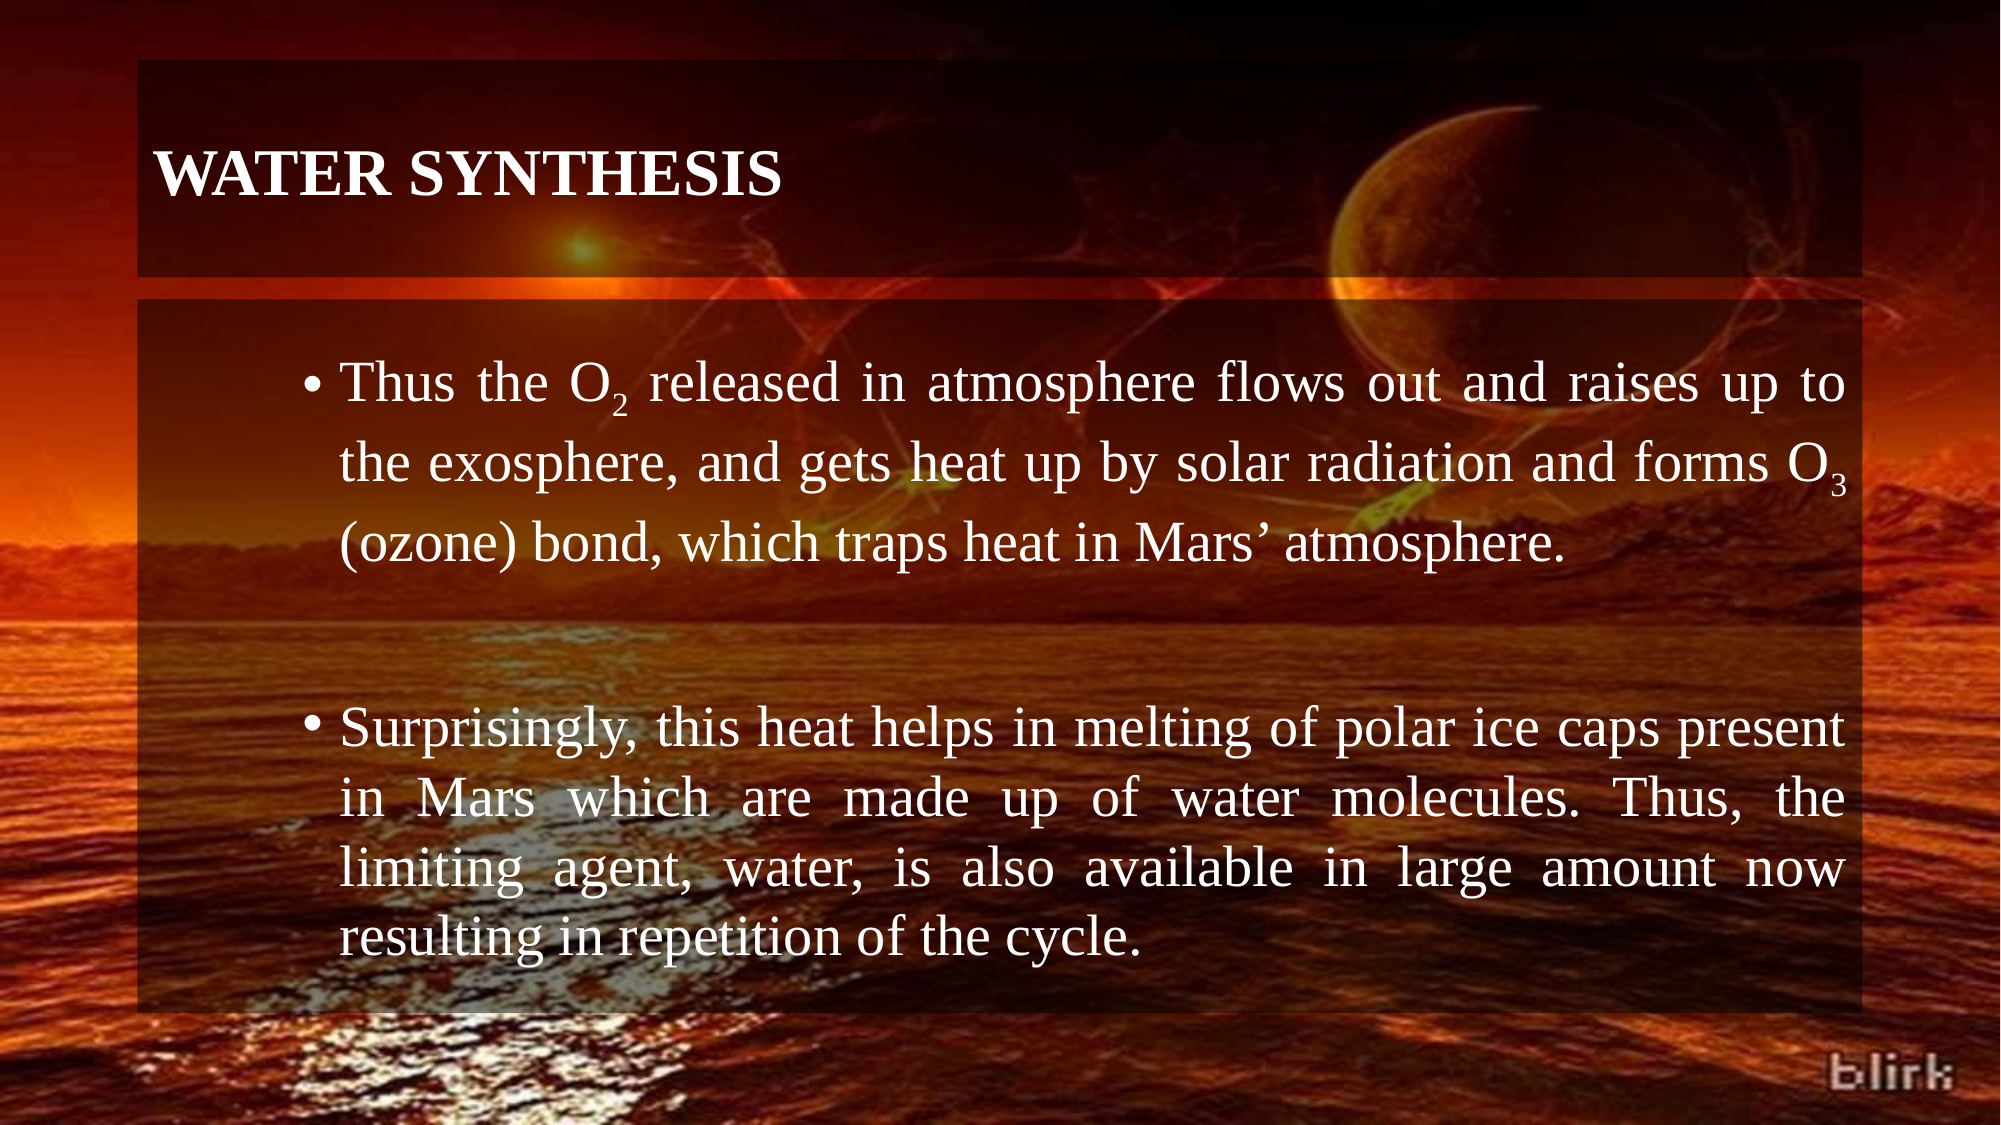

# WATER SYNTHESIS

Thus the O2 released in atmosphere flows out and raises up to the exosphere, and gets heat up by solar radiation and forms O3 (ozone) bond, which traps heat in Mars’ atmosphere.

Surprisingly, this heat helps in melting of polar ice caps present in Mars which are made up of water molecules. Thus, the limiting agent, water, is also available in large amount now resulting in repetition of the cycle.